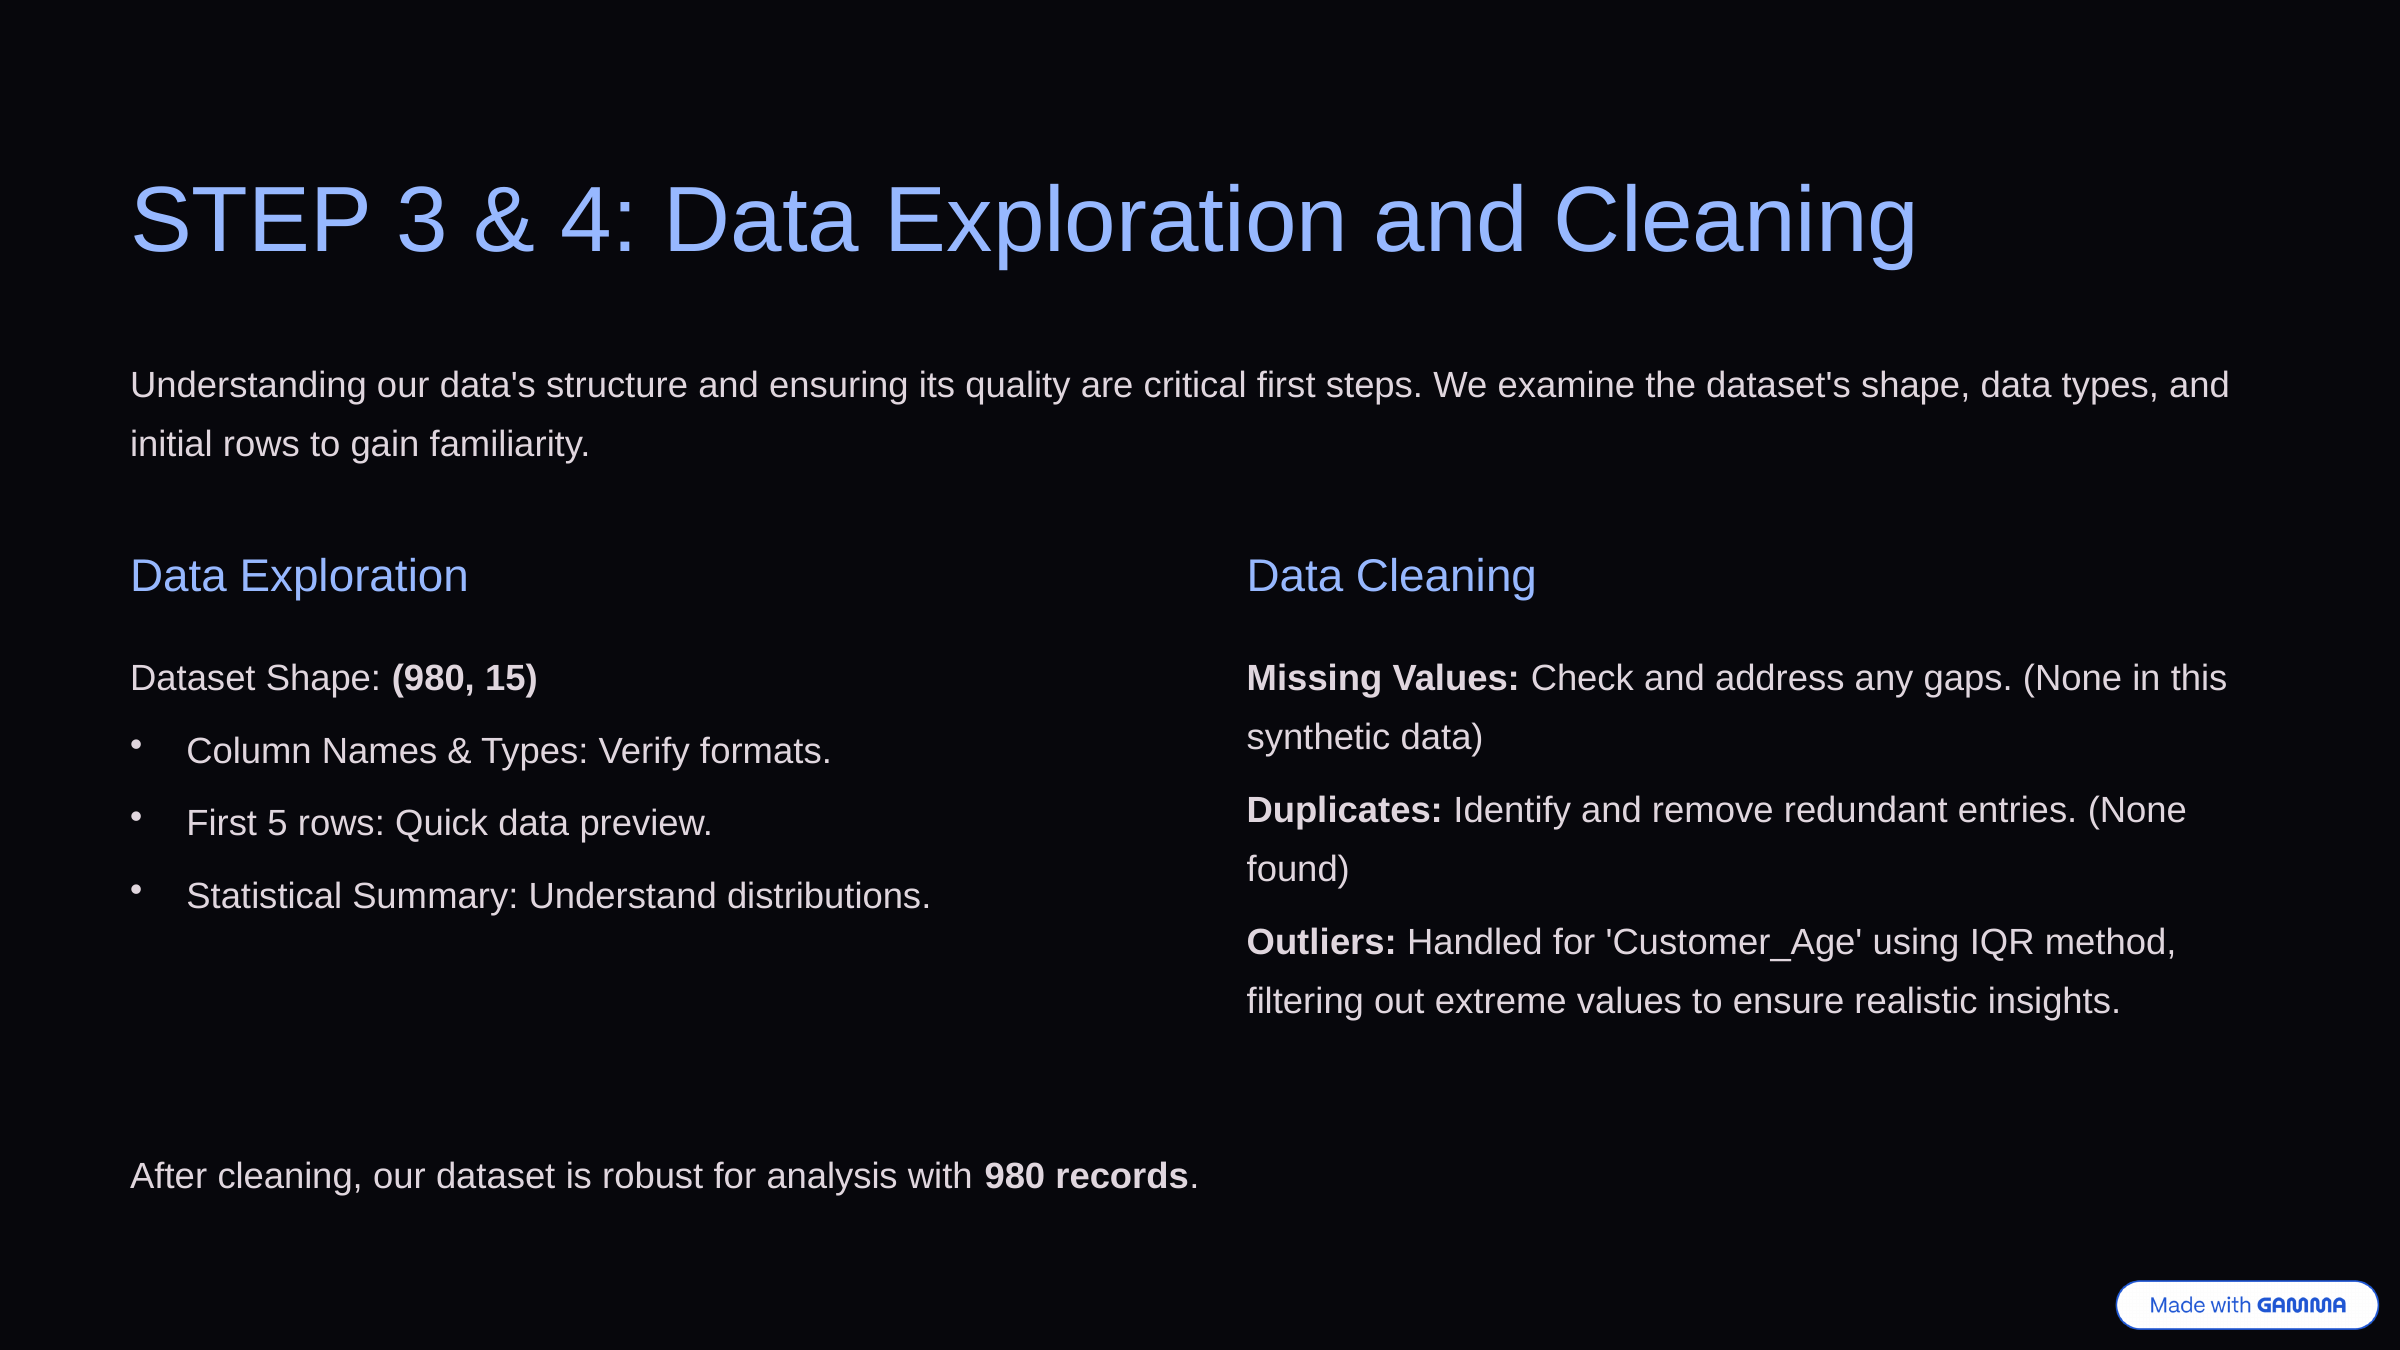

STEP 3 & 4: Data Exploration and Cleaning
Understanding our data's structure and ensuring its quality are critical first steps. We examine the dataset's shape, data types, and initial rows to gain familiarity.
Data Exploration
Data Cleaning
Dataset Shape: (980, 15)
Missing Values: Check and address any gaps. (None in this synthetic data)
Column Names & Types: Verify formats.
Duplicates: Identify and remove redundant entries. (None found)
First 5 rows: Quick data preview.
Statistical Summary: Understand distributions.
Outliers: Handled for 'Customer_Age' using IQR method, filtering out extreme values to ensure realistic insights.
After cleaning, our dataset is robust for analysis with 980 records.